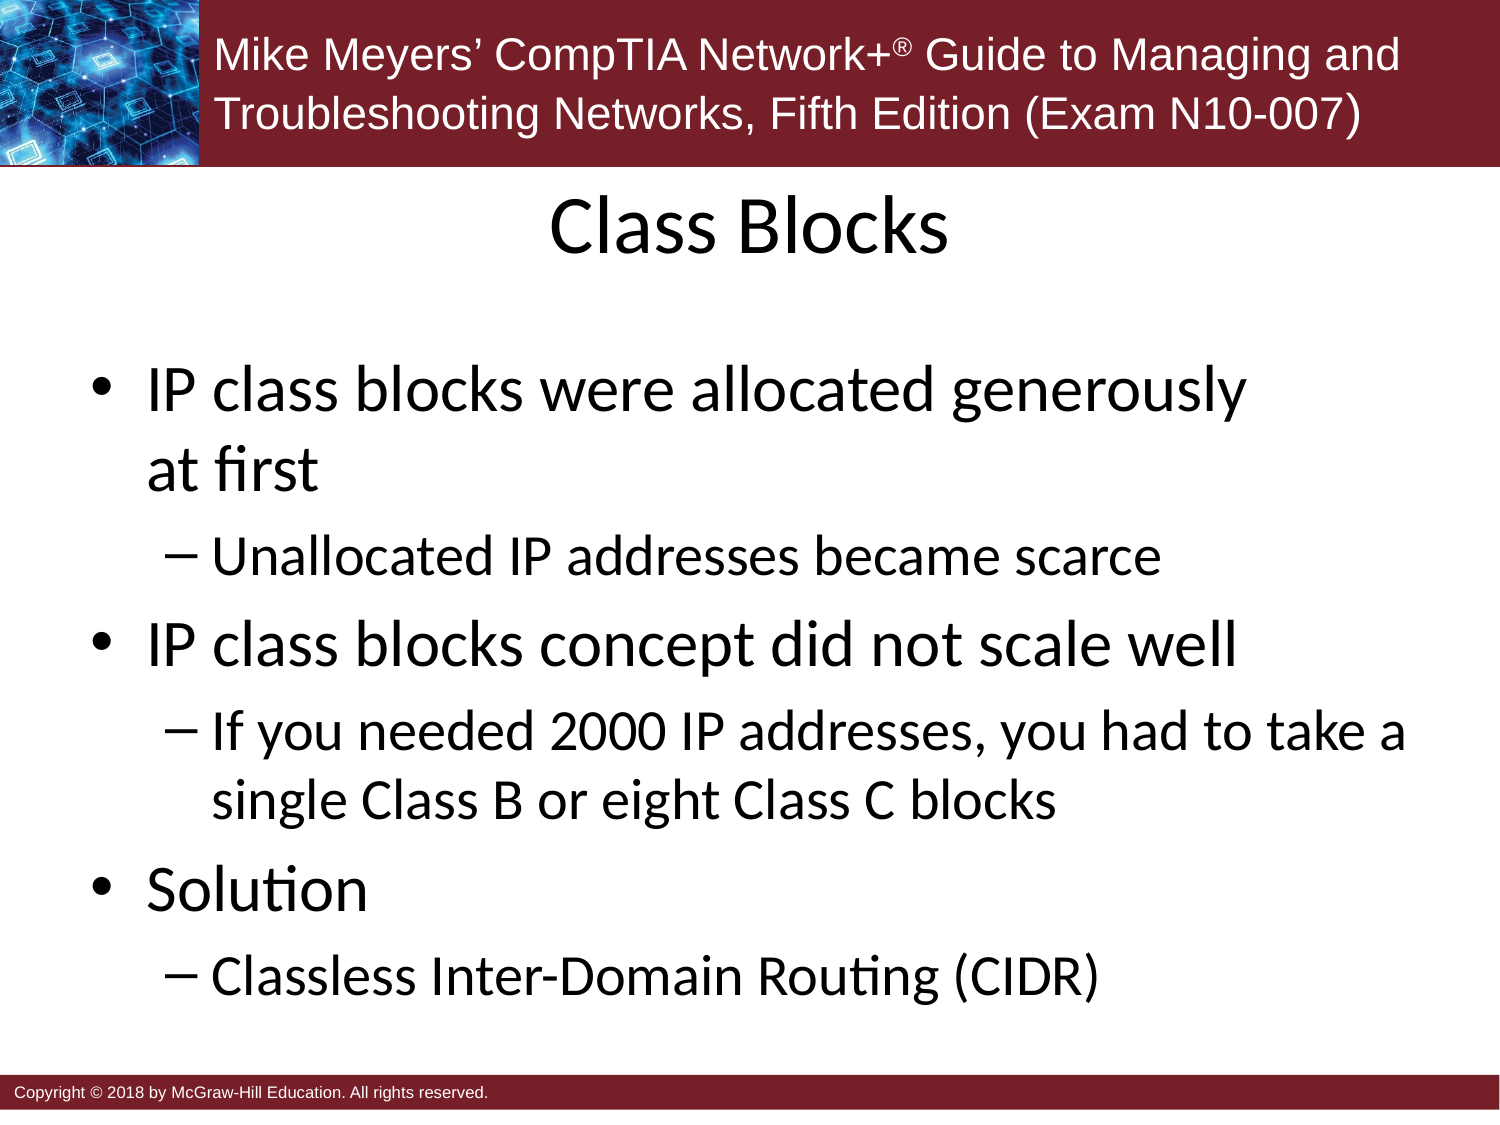

# Class Blocks
IP class blocks were allocated generously
at first
Unallocated IP addresses became scarce
IP class blocks concept did not scale well
If you needed 2000 IP addresses, you had to take a single Class B or eight Class C blocks
Solution
Classless Inter-Domain Routing (CIDR)